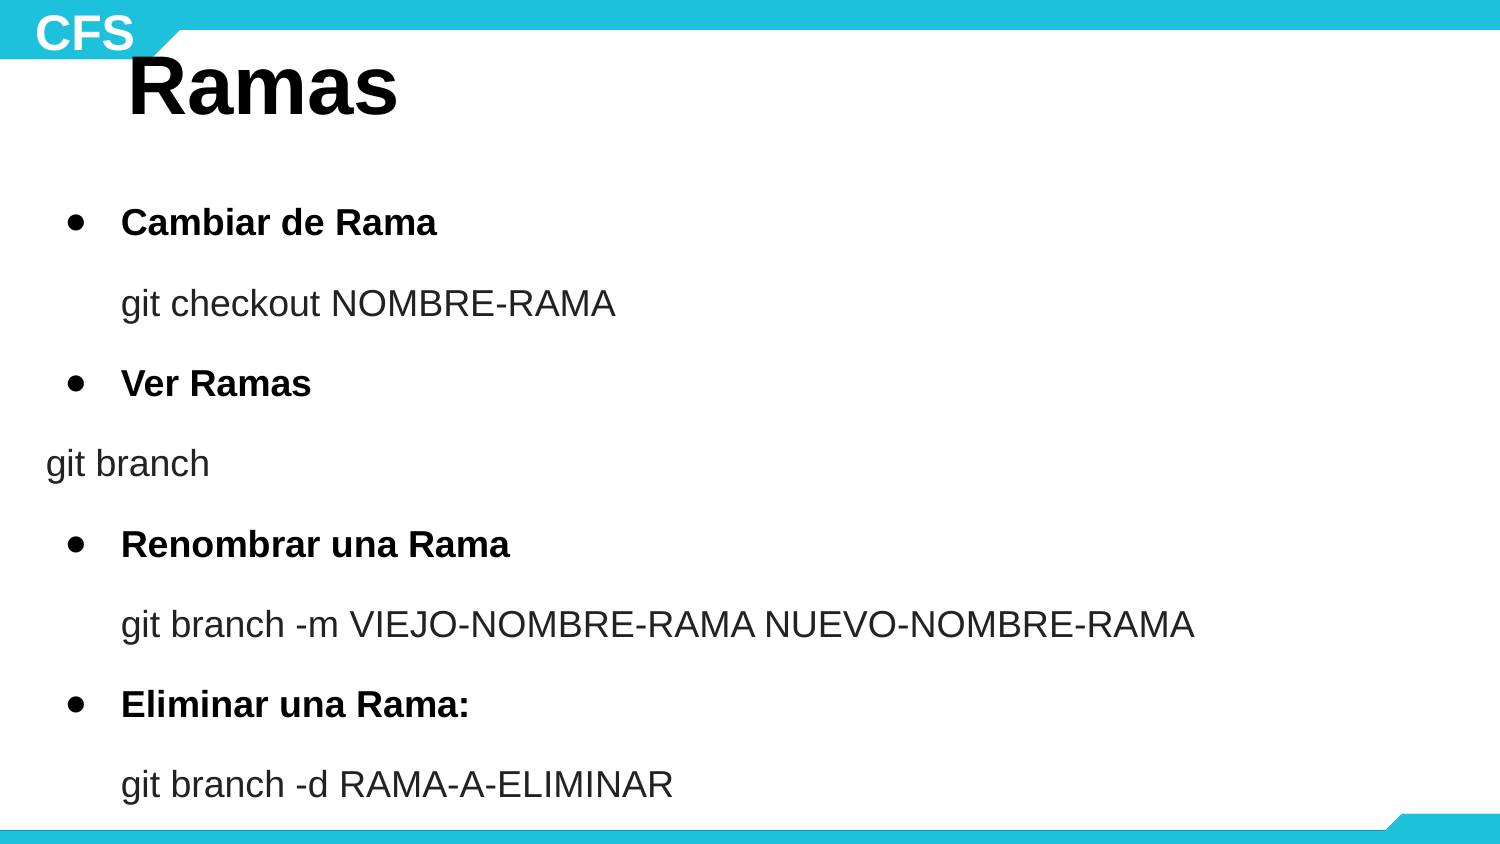

Ramas
Cambiar de Rama
git checkout NOMBRE-RAMA
Ver Ramas
git branch
Renombrar una Rama
git branch -m VIEJO-NOMBRE-RAMA NUEVO-NOMBRE-RAMA
Eliminar una Rama:
git branch -d RAMA-A-ELIMINAR